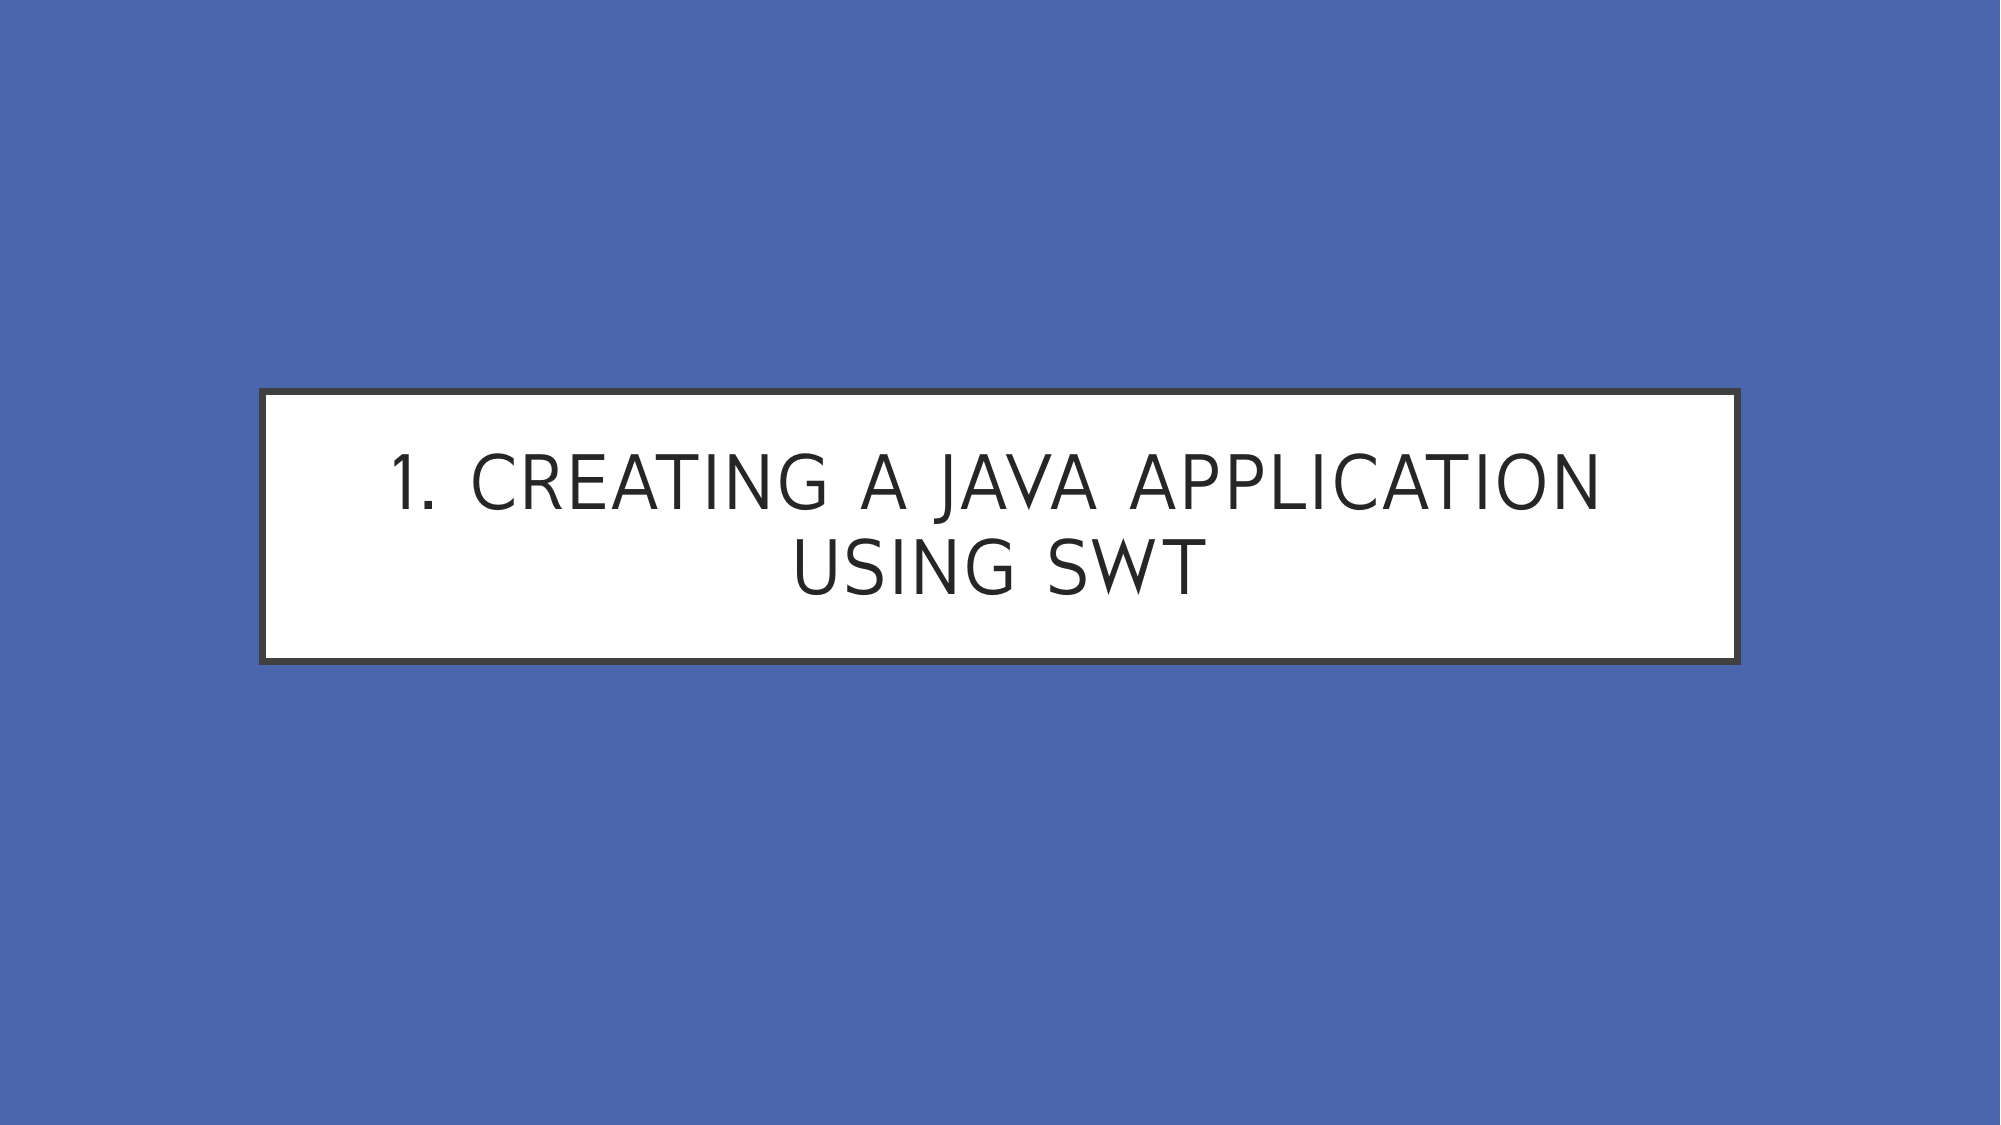

# 1. Creating a Java application using SWT